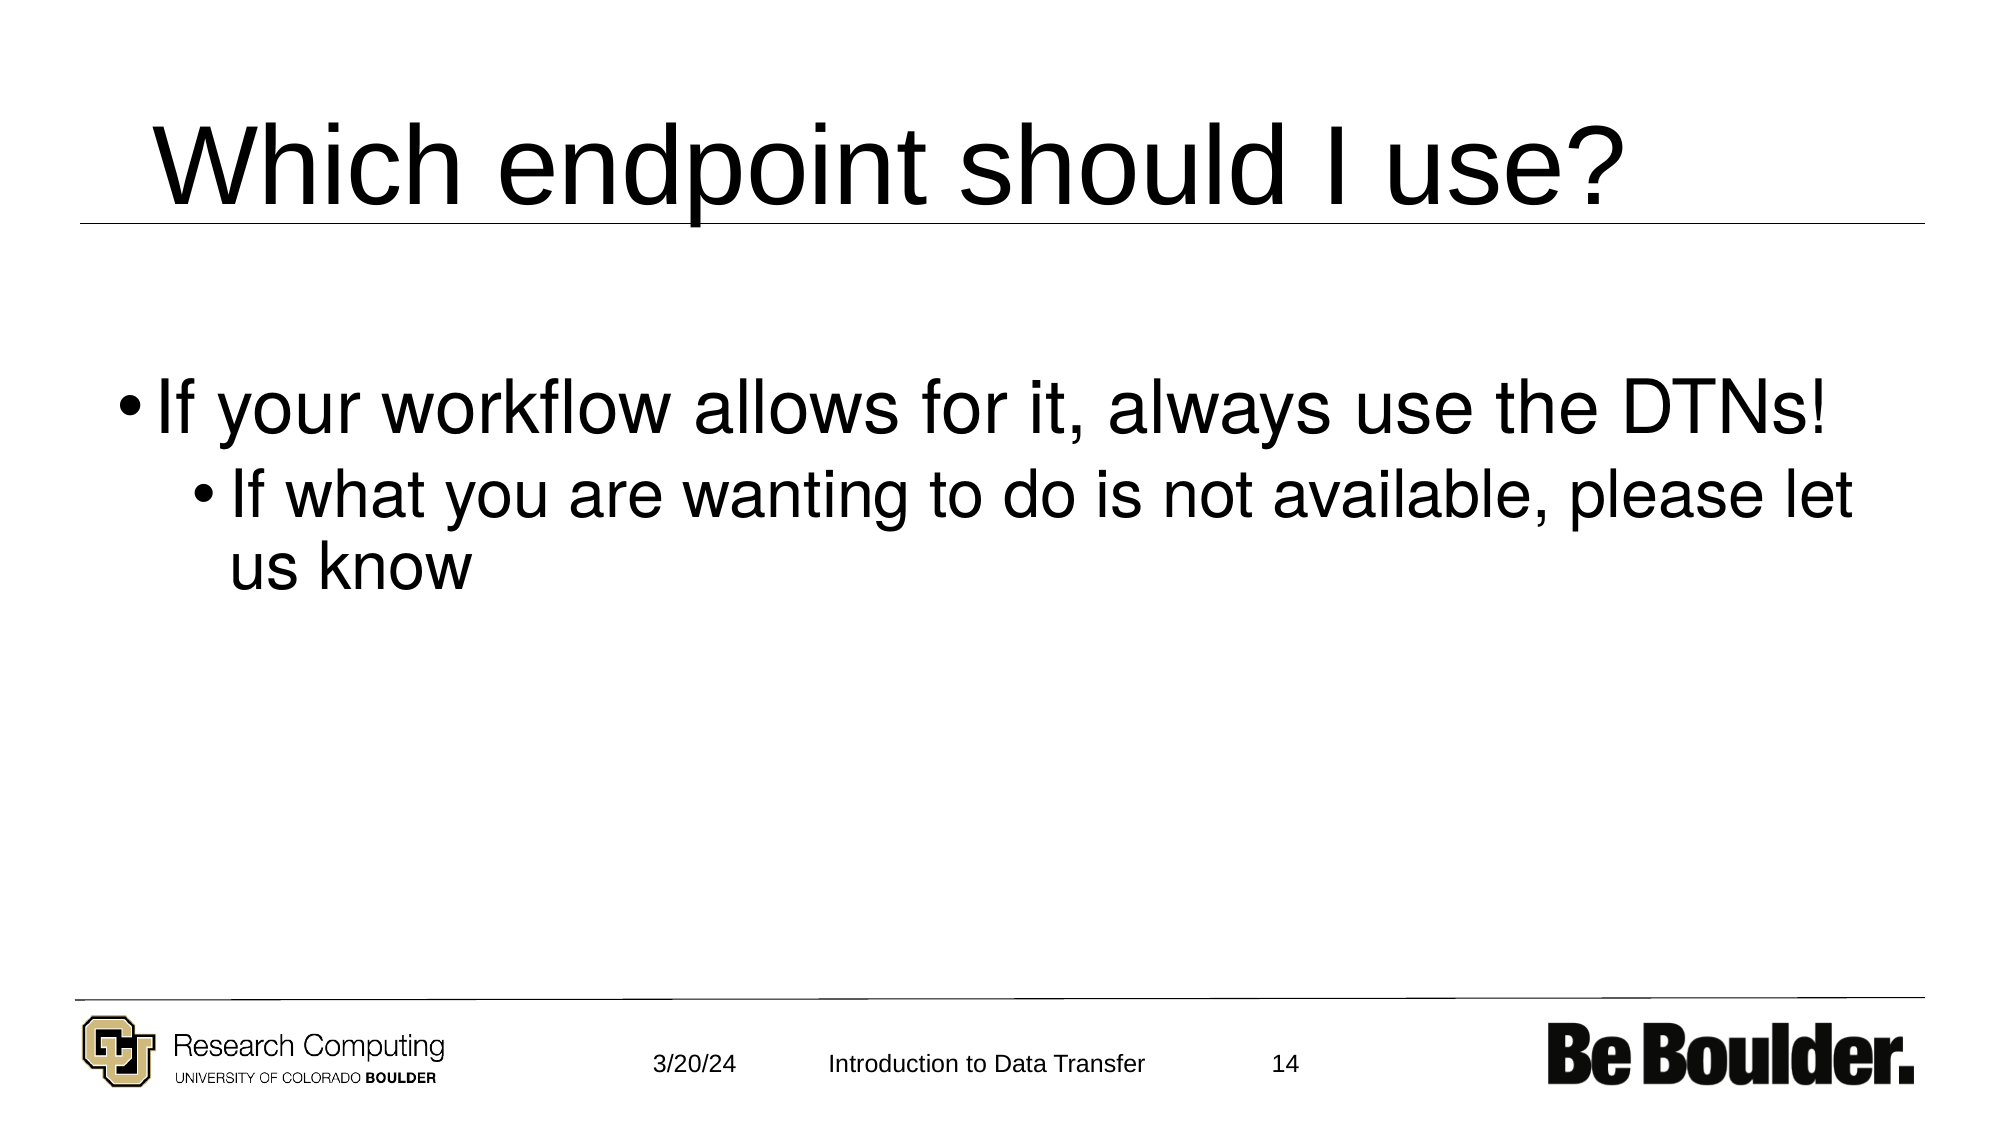

# Which endpoint should I use?
If your workflow allows for it, always use the DTNs!
If what you are wanting to do is not available, please let us know
3/20/24
14
Introduction to Data Transfer